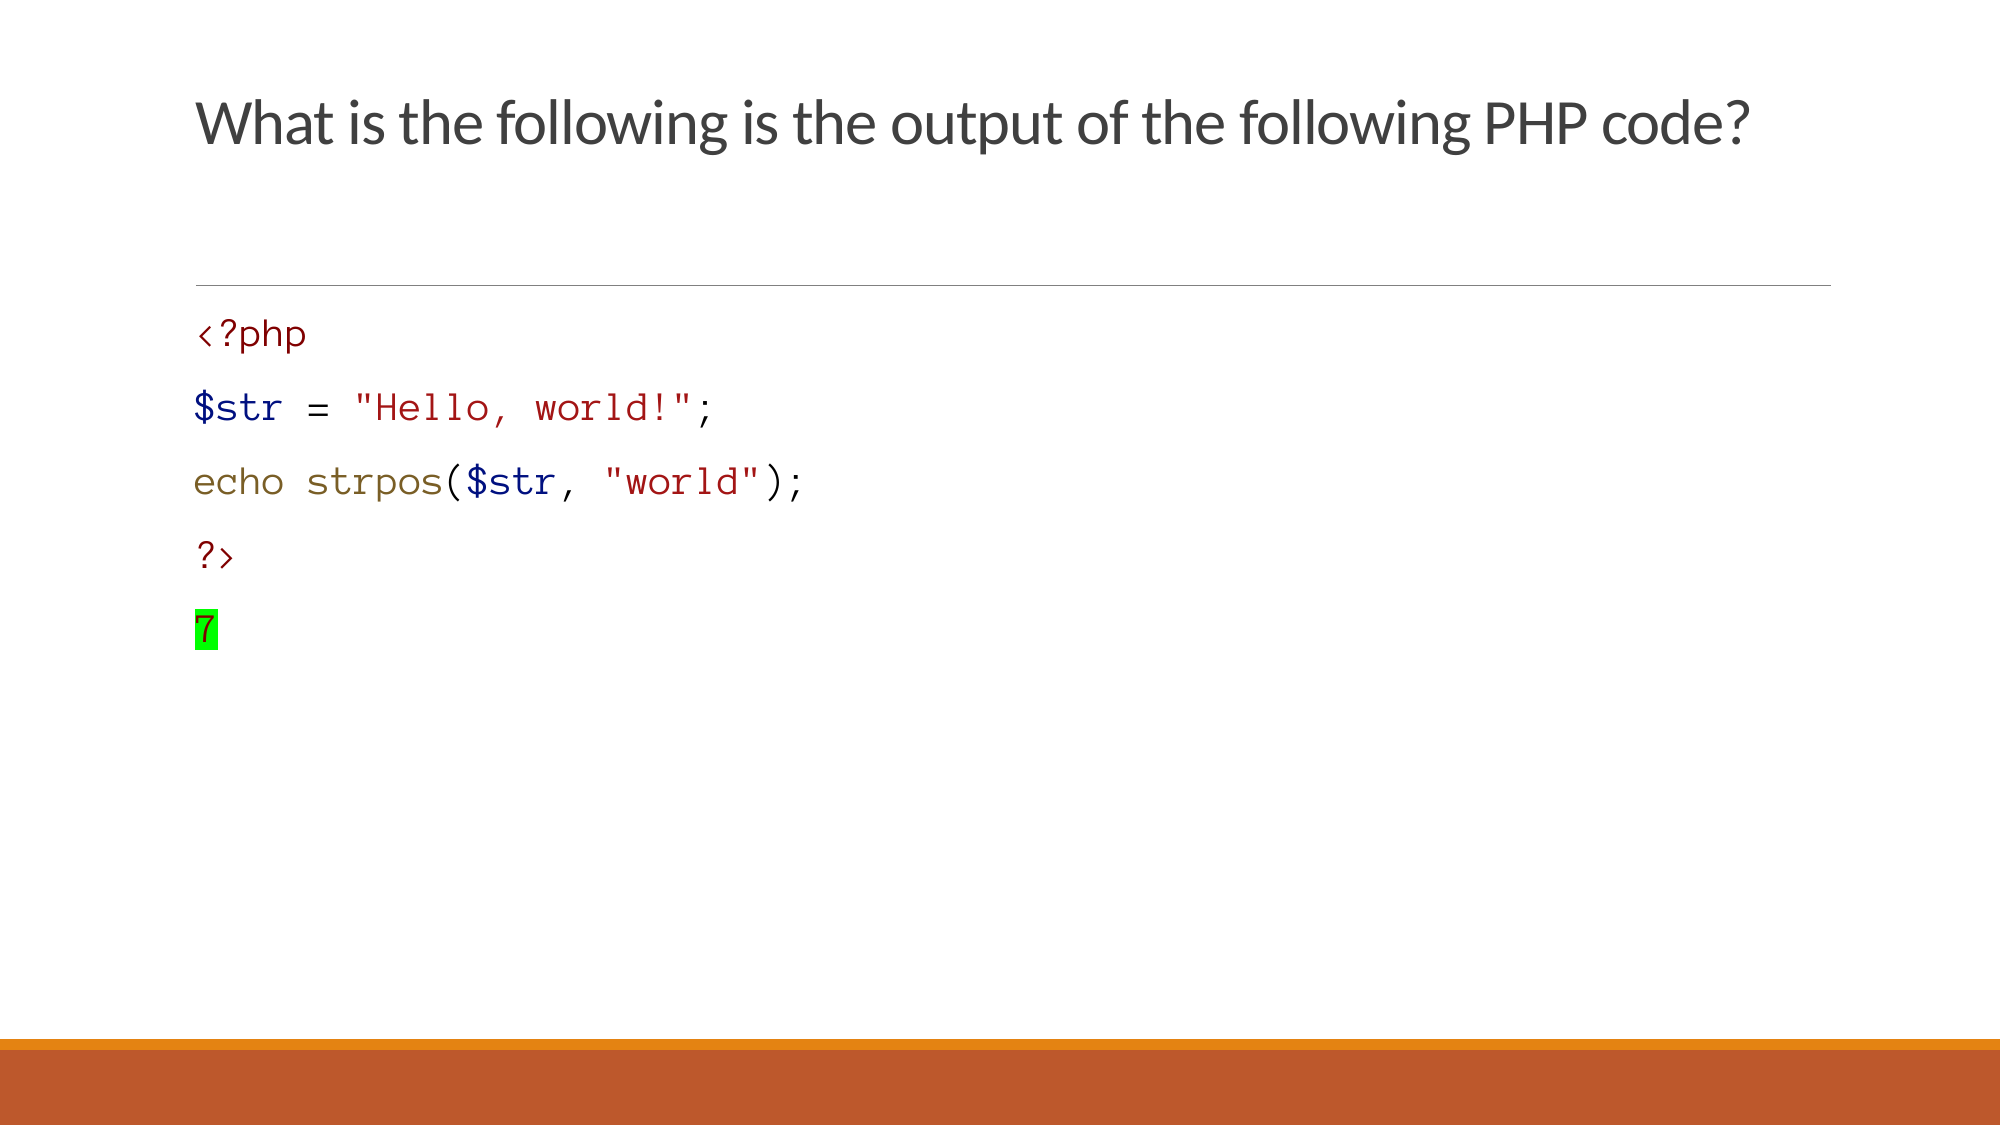

# What is the following is the output of the following PHP code?
<?php
$str = "Hello, world!";
echo strpos($str, "world");
?>
7